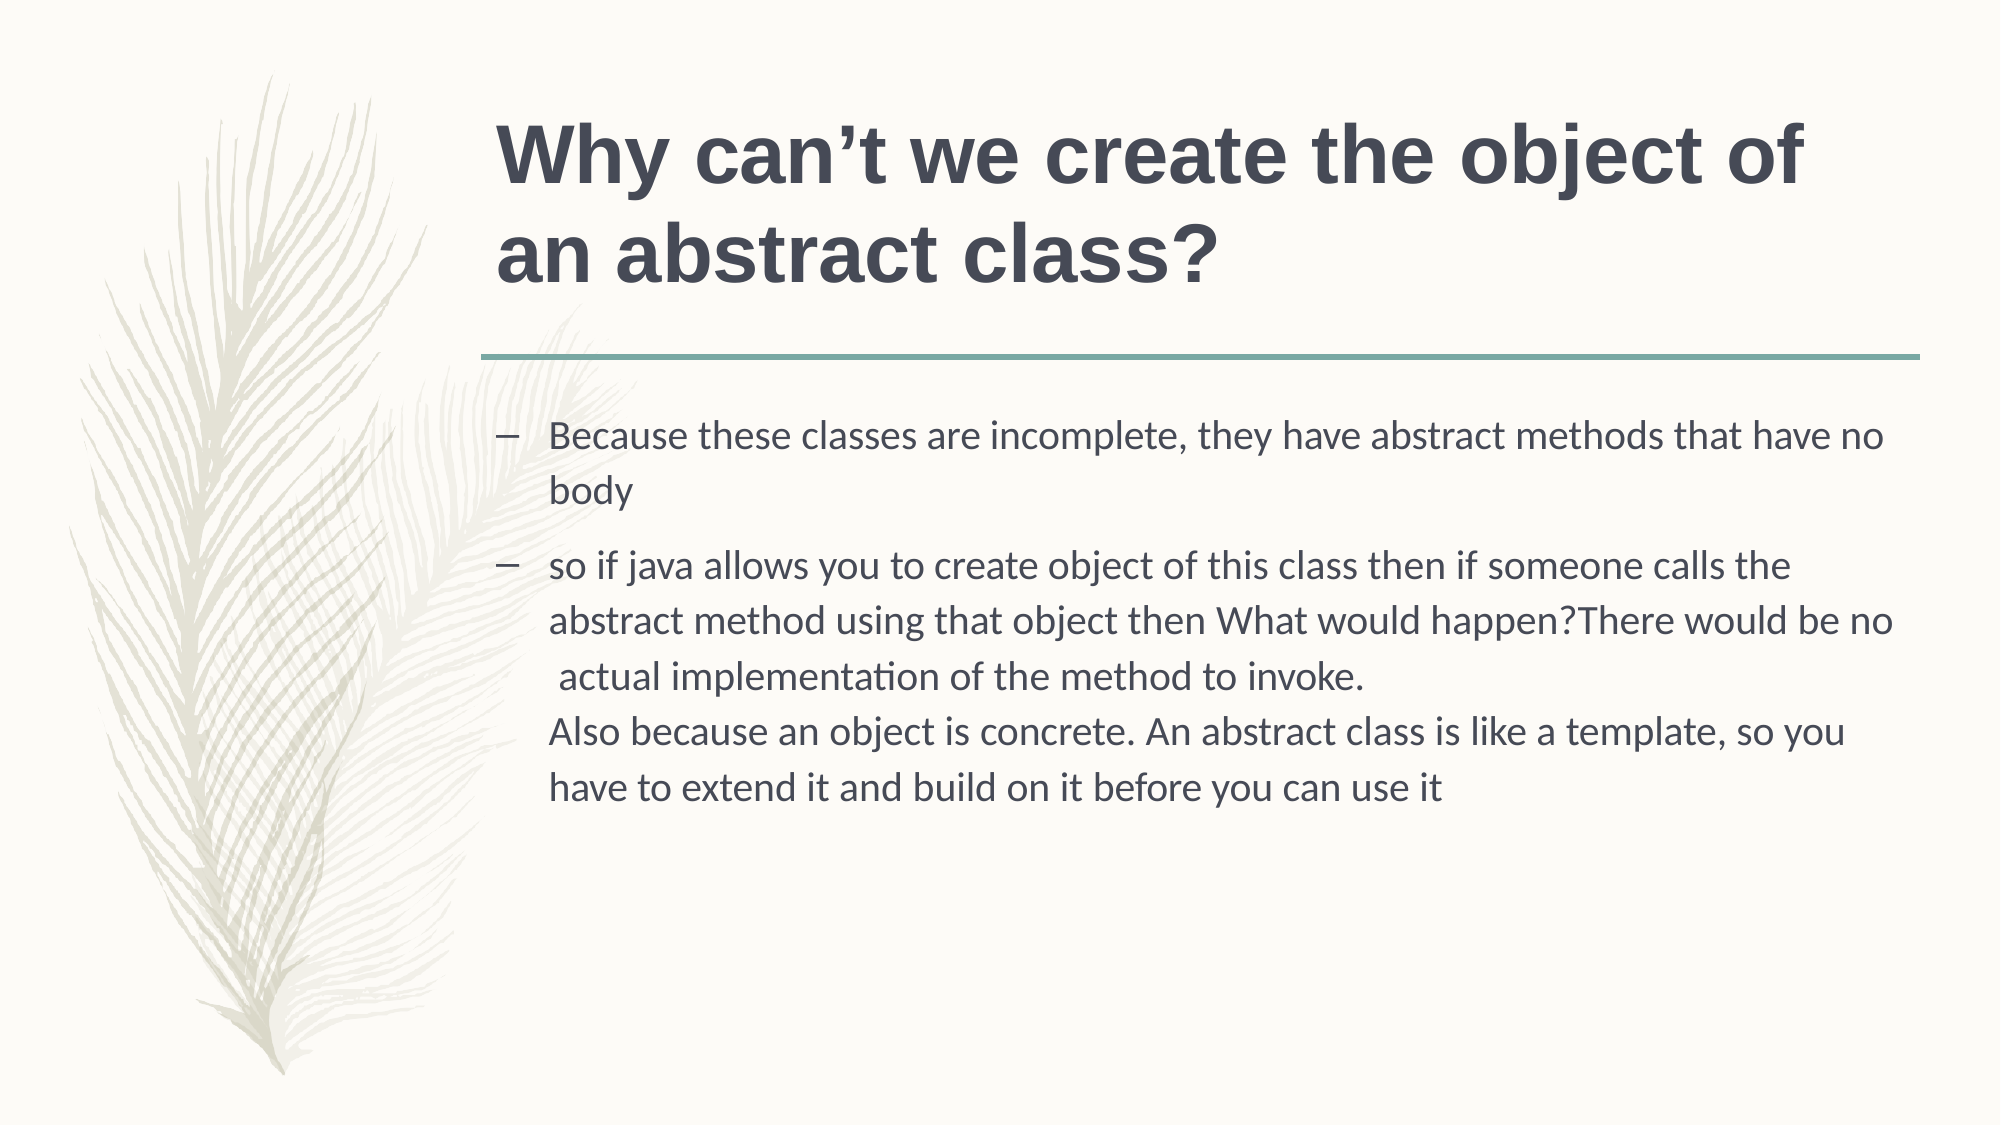

# Why can’t we create the object of  an abstract class?
Because these classes are incomplete, they have abstract methods that have no  body
so if java allows you to create object of this class then if someone calls the  abstract method using that object then What would happen?There would be no  actual implementation of the method to invoke.
Also because an object is concrete. An abstract class is like a template, so you  have to extend it and build on it before you can use it